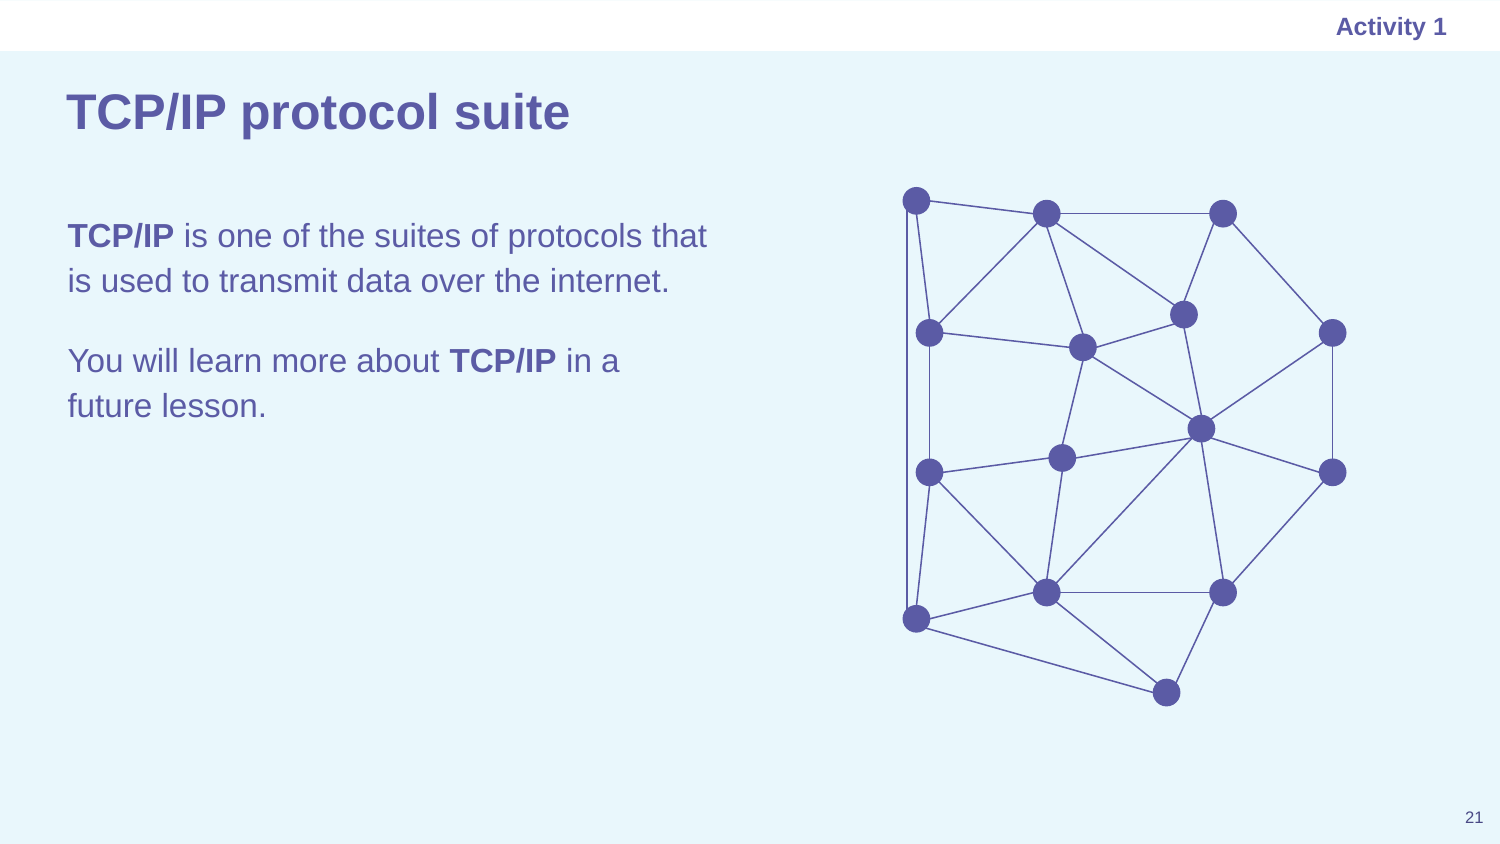

Activity 1
# TCP/IP protocol suite

TCP/IP is one of the suites of protocols that is used to transmit data over the internet.
You will learn more about TCP/IP in a future lesson.

21